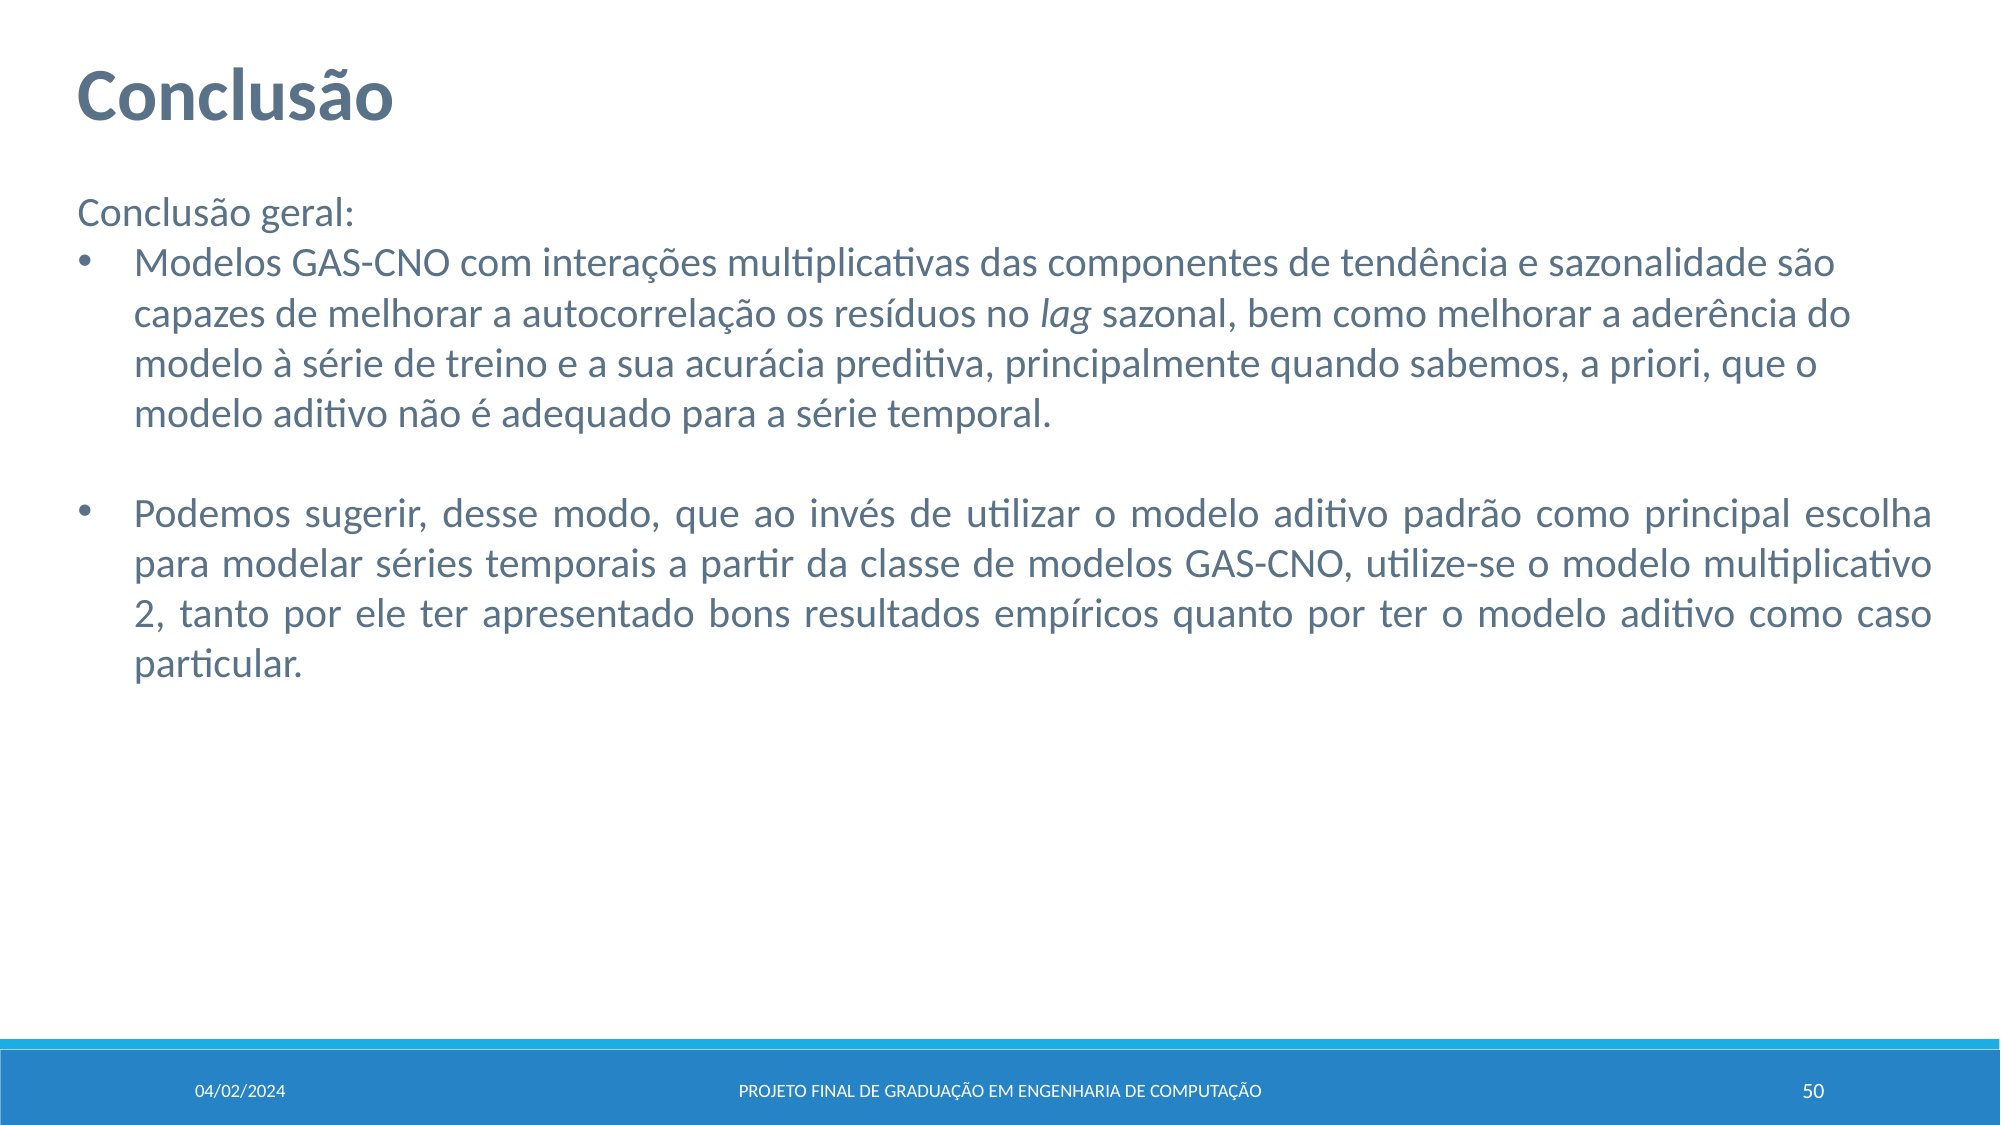

Conclusão

Conclusão geral:
Modelos GAS-CNO com interações multiplicativas das componentes de tendência e sazonalidade são capazes de melhorar a autocorrelação os resíduos no lag sazonal, bem como melhorar a aderência do modelo à série de treino e a sua acurácia preditiva, principalmente quando sabemos, a priori, que o modelo aditivo não é adequado para a série temporal.

Podemos sugerir, desse modo, que ao invés de utilizar o modelo aditivo padrão como principal escolha para modelar séries temporais a partir da classe de modelos GAS-CNO, utilize-se o modelo multiplicativo 2, tanto por ele ter apresentado bons resultados empíricos quanto por ter o modelo aditivo como caso particular.
04/02/2024
Projeto Final de Graduação em Engenharia de computação
50